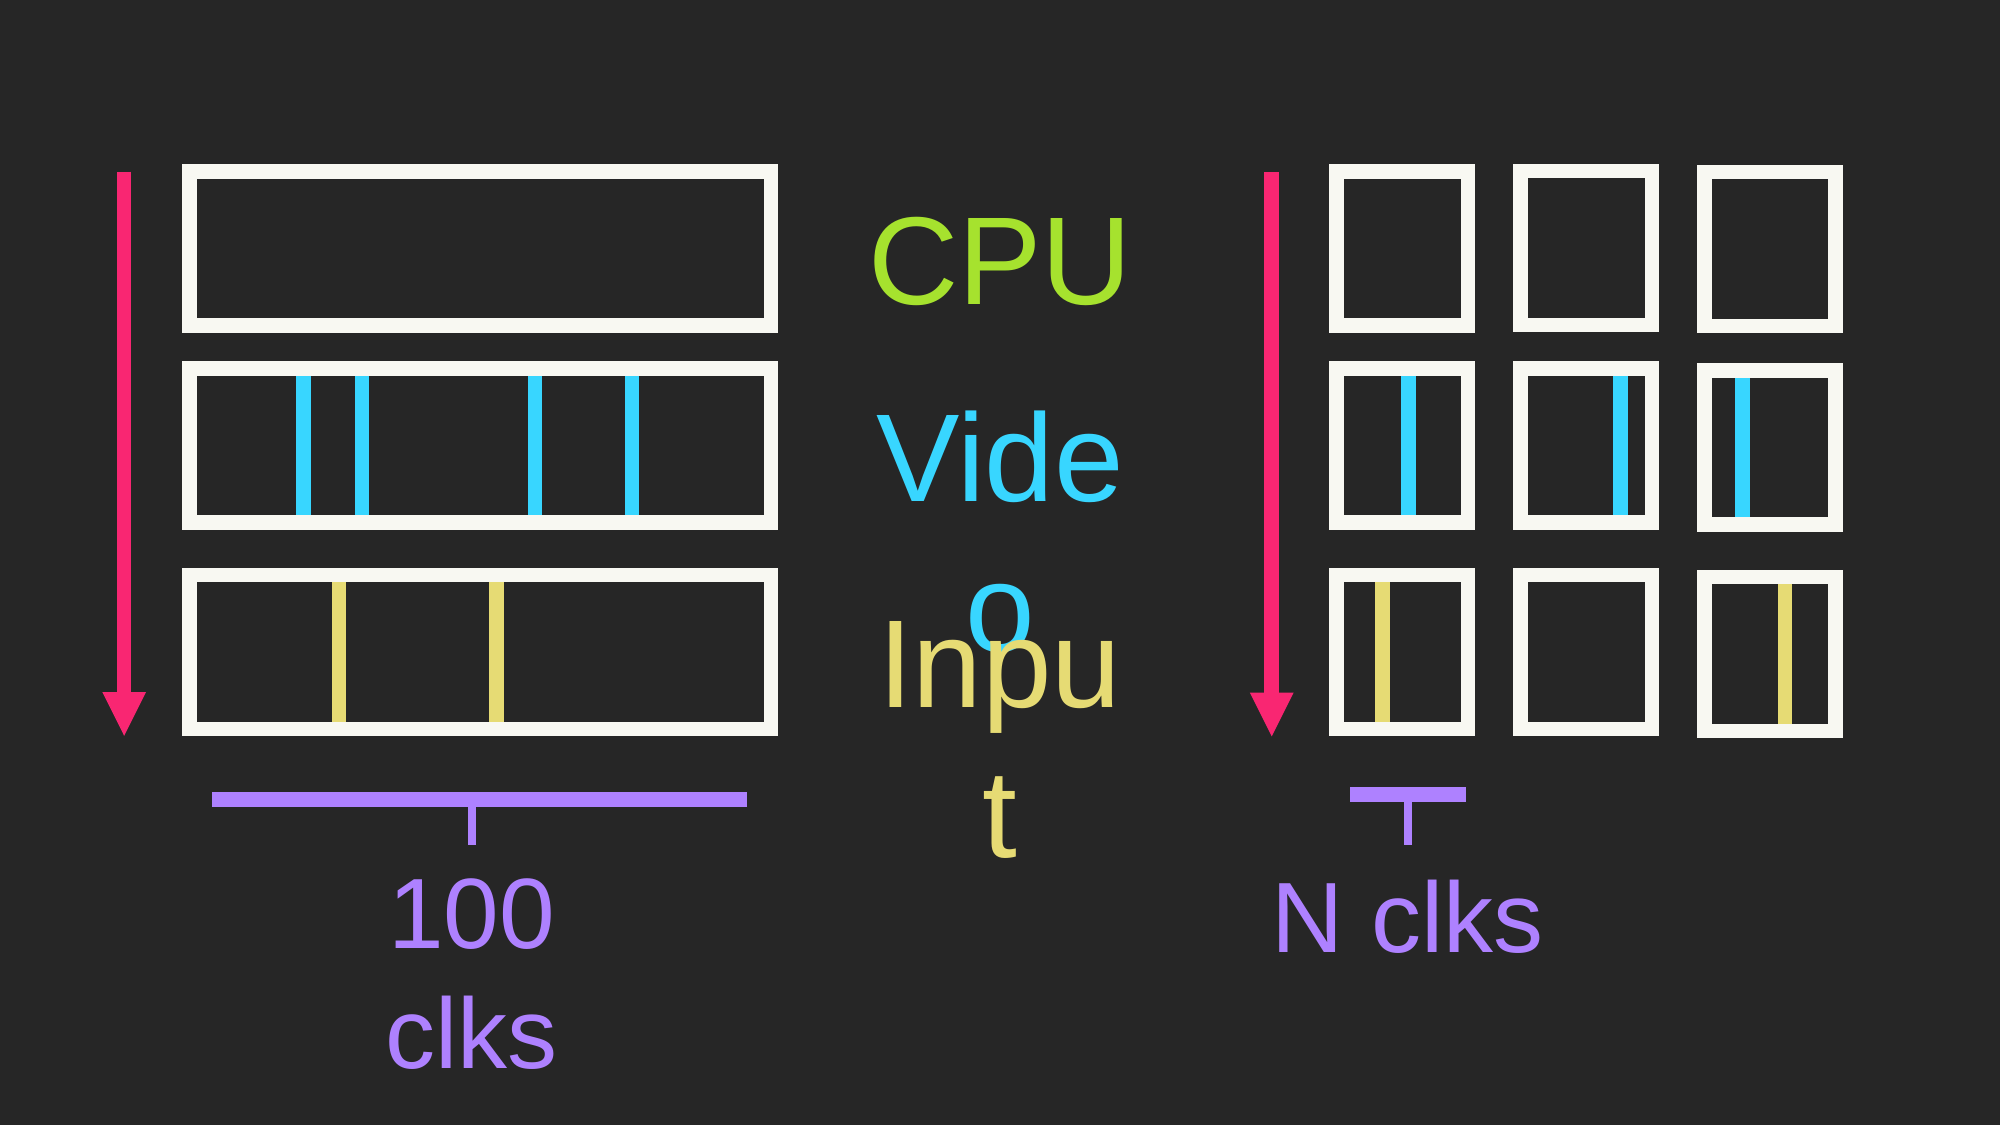

CPU
Video
Input

100 clks
N clks